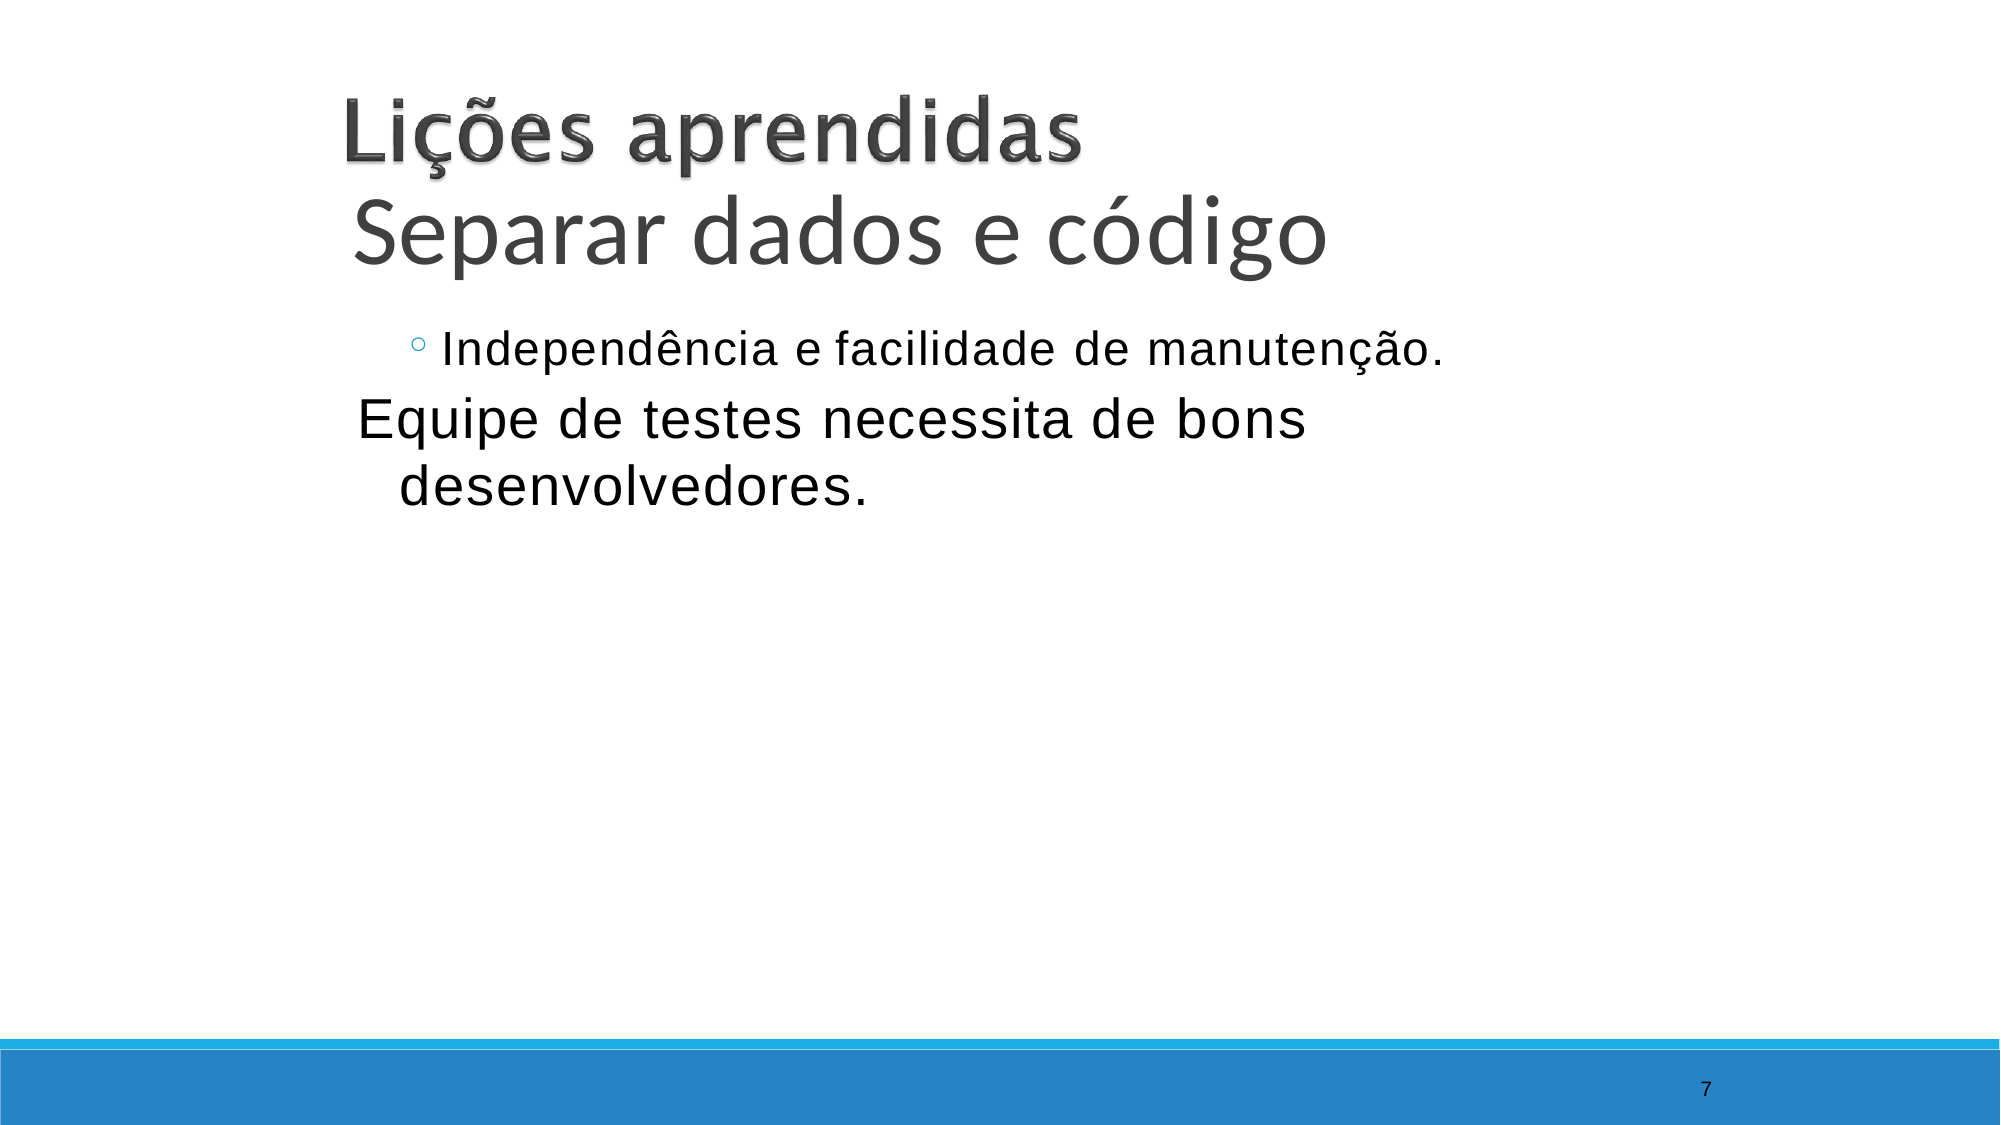

Separar dados e código
Independência e facilidade de manutenção.
Equipe de testes necessita de bons  desenvolvedores.
7